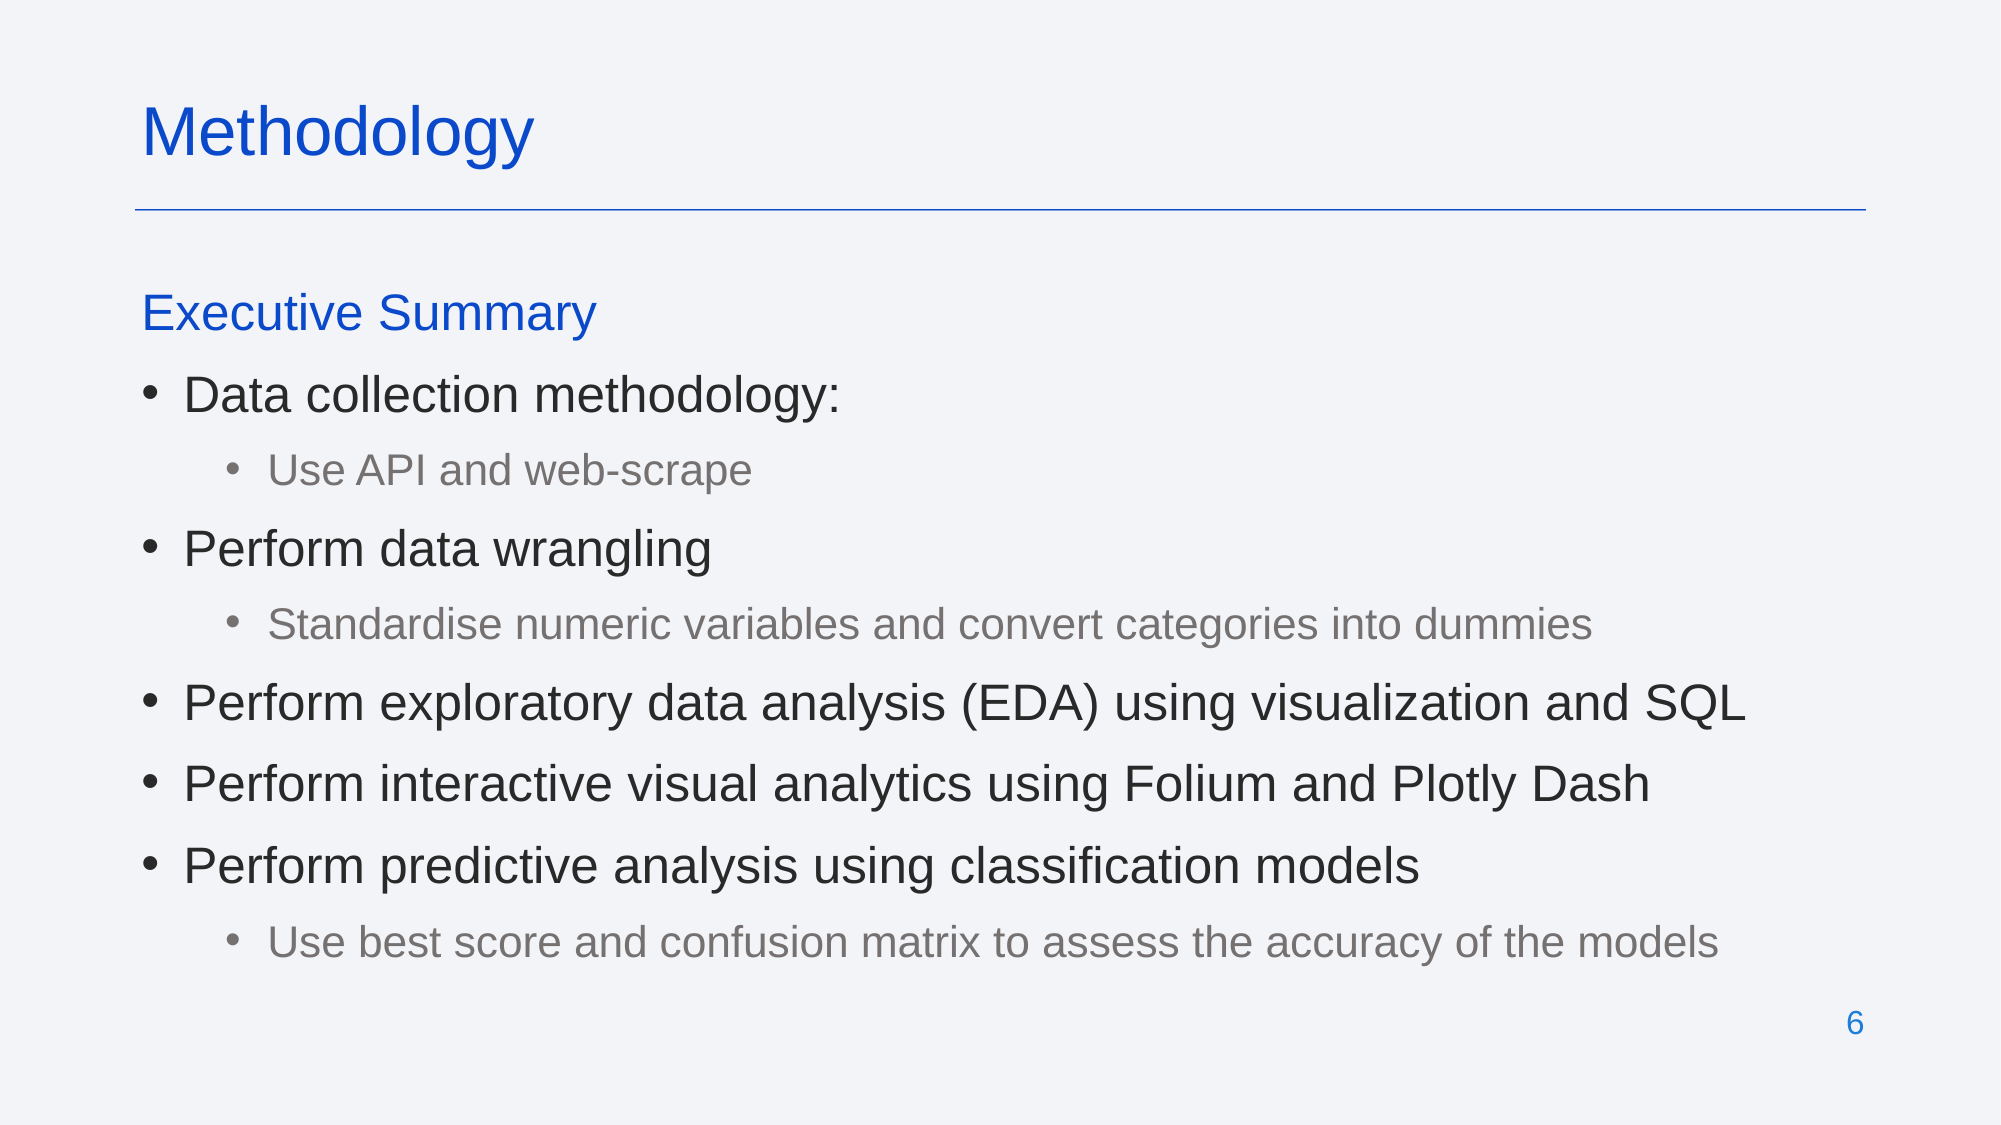

Methodology
Executive Summary
Data collection methodology:
Use API and web-scrape
Perform data wrangling
Standardise numeric variables and convert categories into dummies
Perform exploratory data analysis (EDA) using visualization and SQL
Perform interactive visual analytics using Folium and Plotly Dash
Perform predictive analysis using classification models
Use best score and confusion matrix to assess the accuracy of the models

6